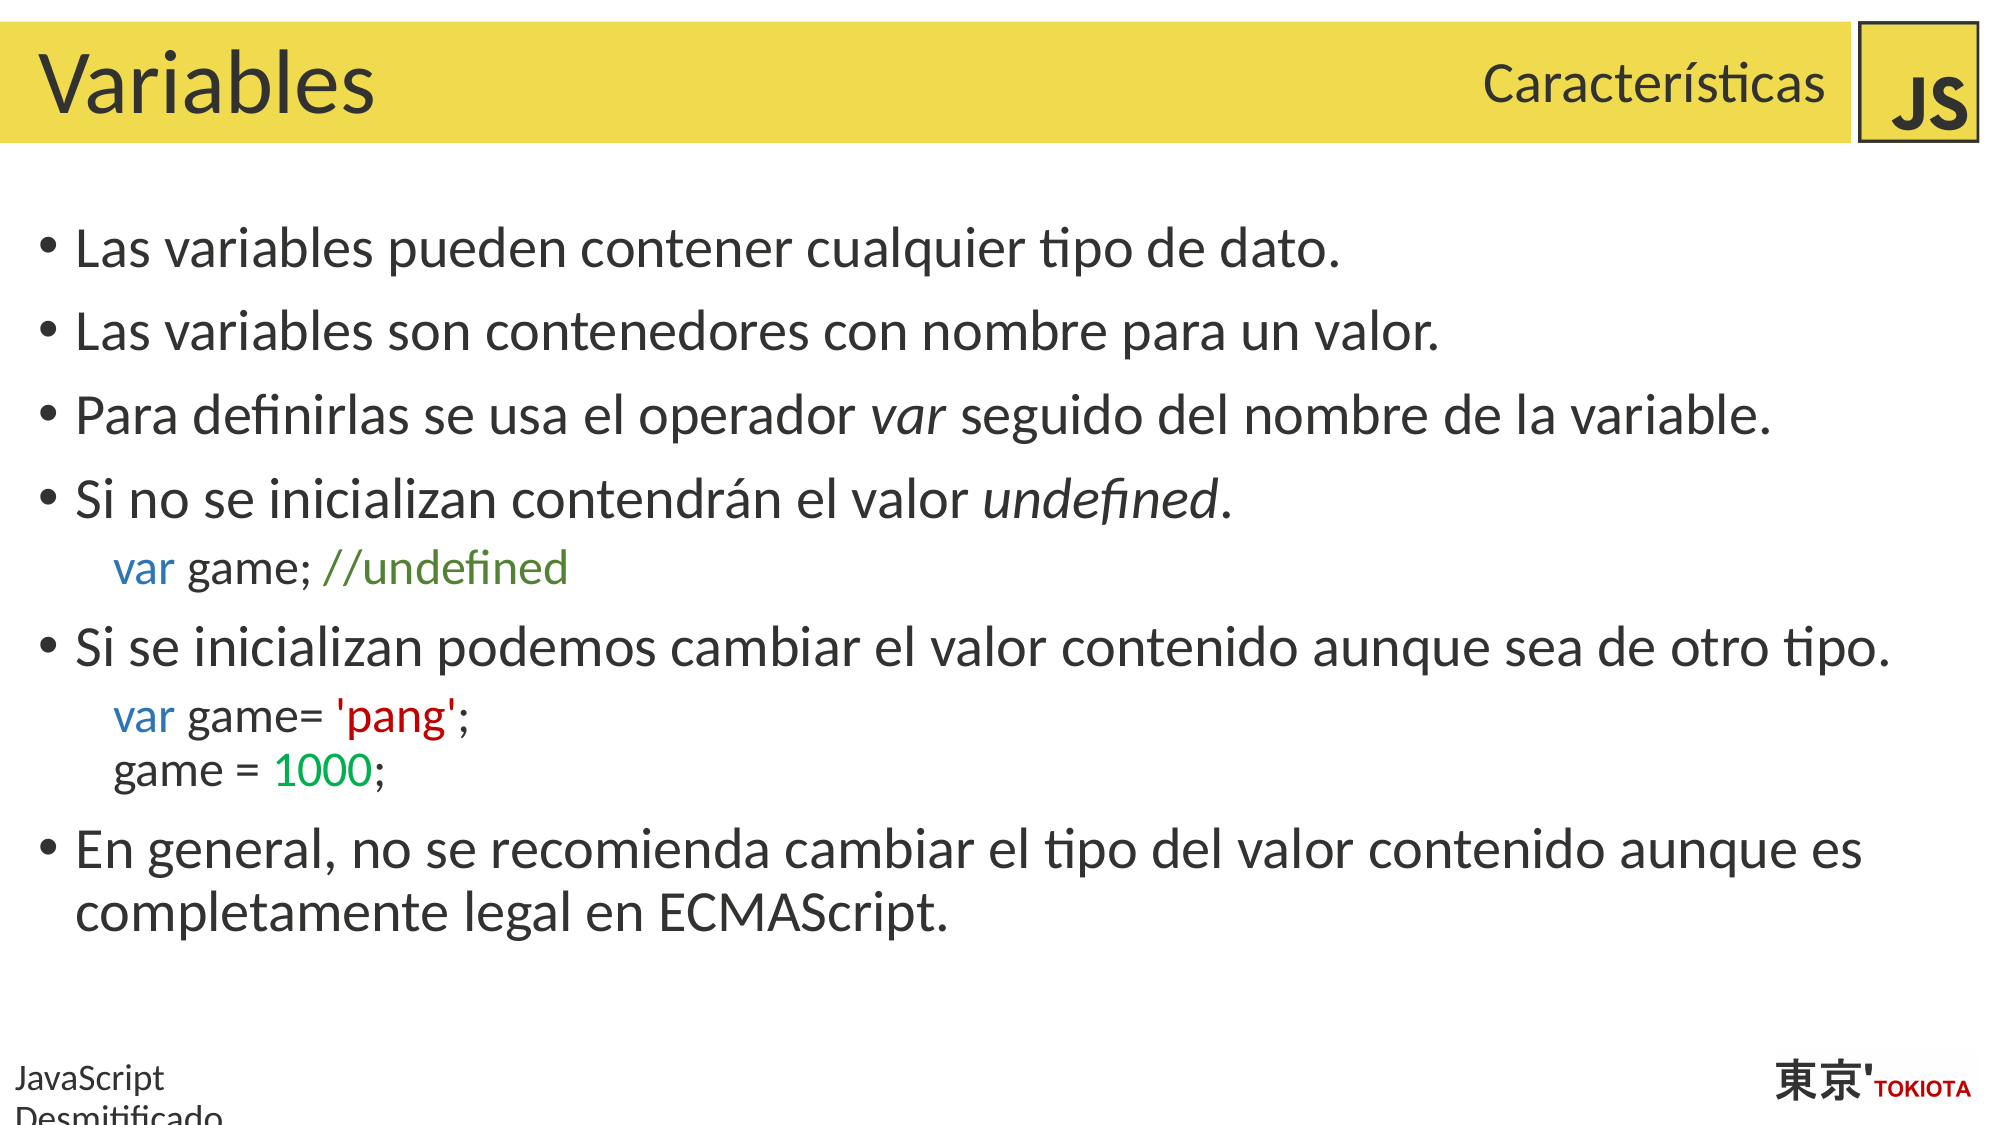

# Variables
 Características
Las variables pueden contener cualquier tipo de dato.
Las variables son contenedores con nombre para un valor.
Para definirlas se usa el operador var seguido del nombre de la variable.
Si no se inicializan contendrán el valor undefined.
var game; //undefined
Si se inicializan podemos cambiar el valor contenido aunque sea de otro tipo.
var game= 'pang';
game = 1000;
En general, no se recomienda cambiar el tipo del valor contenido aunque es completamente legal en ECMAScript.